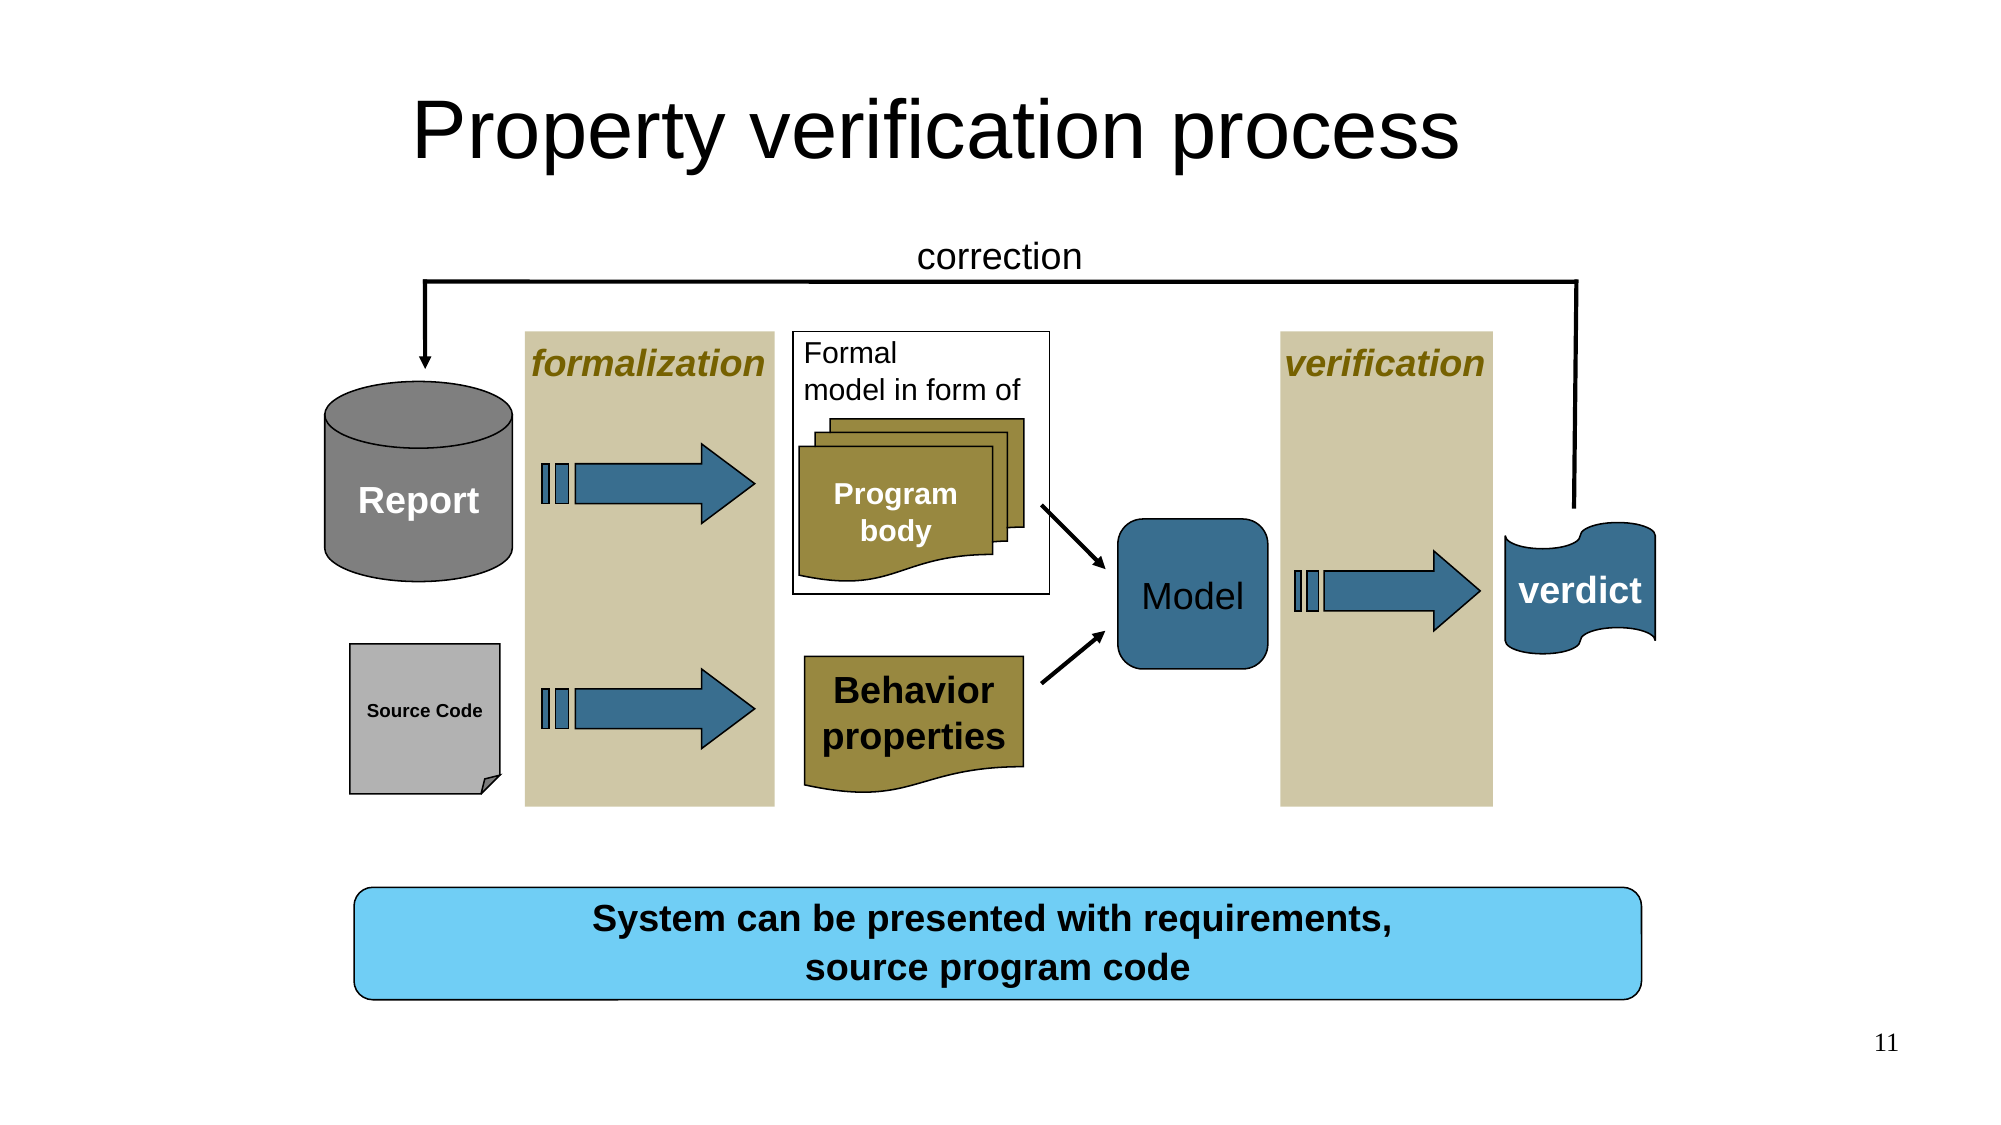

Property verification process
correction

Formal
model in form of
formalization

verification

Report
Program
body

Model
verdict

Source Code
Behavior
properties

System can be presented with requirements,
source program code
11